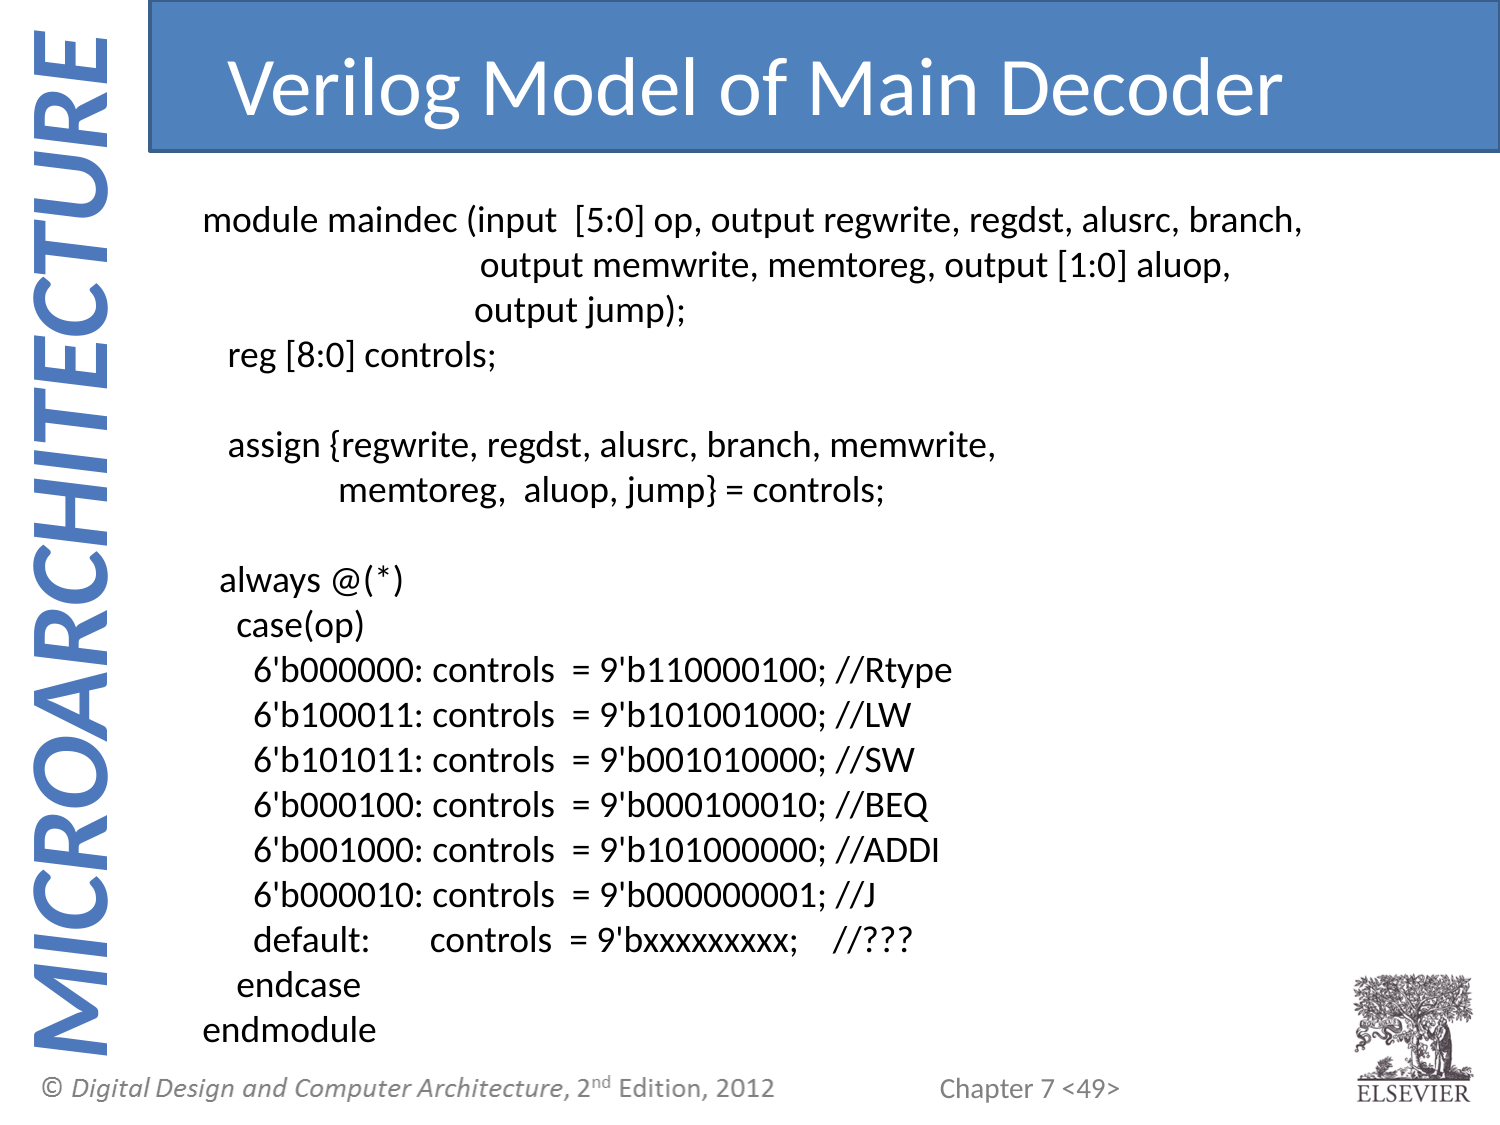

Verilog Model of Main Decoder
module maindec (input  [5:0] op, output regwrite, regdst, alusrc, branch,
	               output memwrite, memtoreg, output [1:0] aluop,
                                output jump);
   reg [8:0] controls;

   assign {regwrite, regdst, alusrc, branch, memwrite,
                memtoreg,  aluop, jump} = controls;

  always @(*)
    case(op)
      6'b000000: controls  = 9'b110000100; //Rtype
      6'b100011: controls  = 9'b101001000; //LW
      6'b101011: controls  = 9'b001010000; //SW
      6'b000100: controls  = 9'b000100010; //BEQ
      6'b001000: controls  = 9'b101000000; //ADDI
      6'b000010: controls  = 9'b000000001; //J
      default:       controls  = 9'bxxxxxxxxx;    //???
    endcase
endmodule